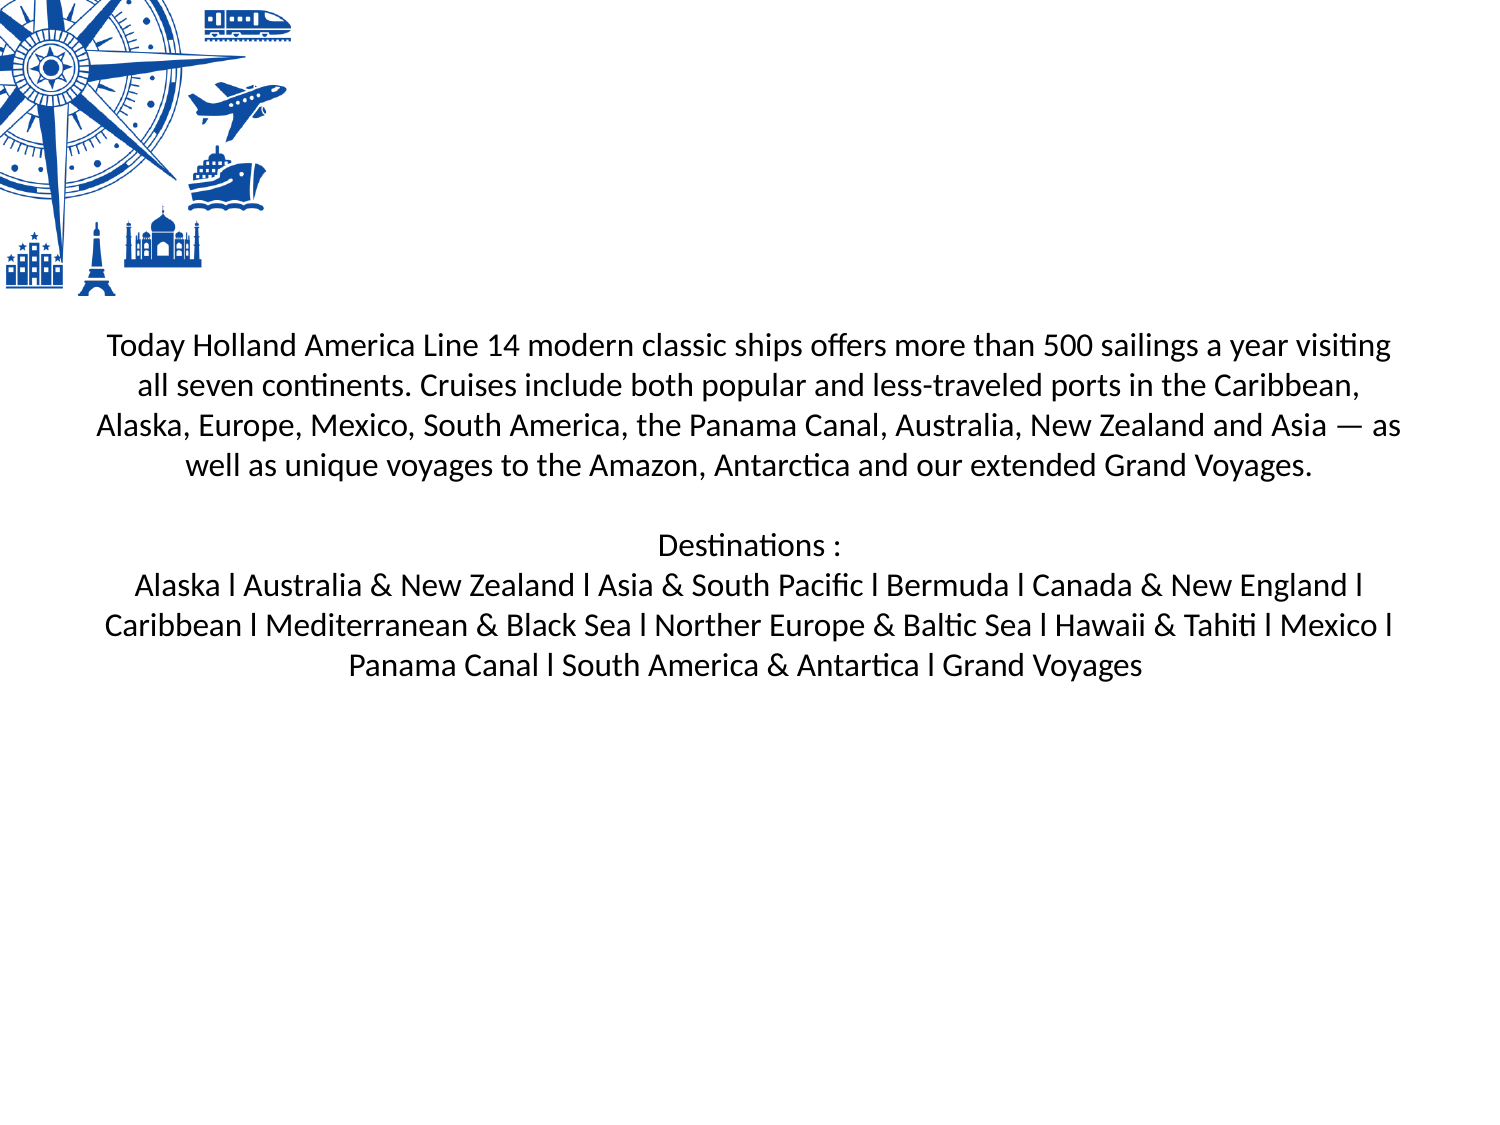

# T Today Holland America Line 14 modern classic ships offers more than 500 sailings a year visiting all seven continents. Cruises include both popular and less-traveled ports in the Caribbean, Alaska, Europe, Mexico, South America, the Panama Canal, Australia, New Zealand and Asia — as well as unique voyages to the Amazon, Antarctica and our extended Grand Voyages.   Destinations : Alaska l Australia & New Zealand l Asia & South Pacific l Bermuda l Canada & New England l Caribbean l Mediterranean & Black Sea l Norther Europe & Baltic Sea l Hawaii & Tahiti l Mexico l Panama Canal l South America & Antartica l Grand Voyages